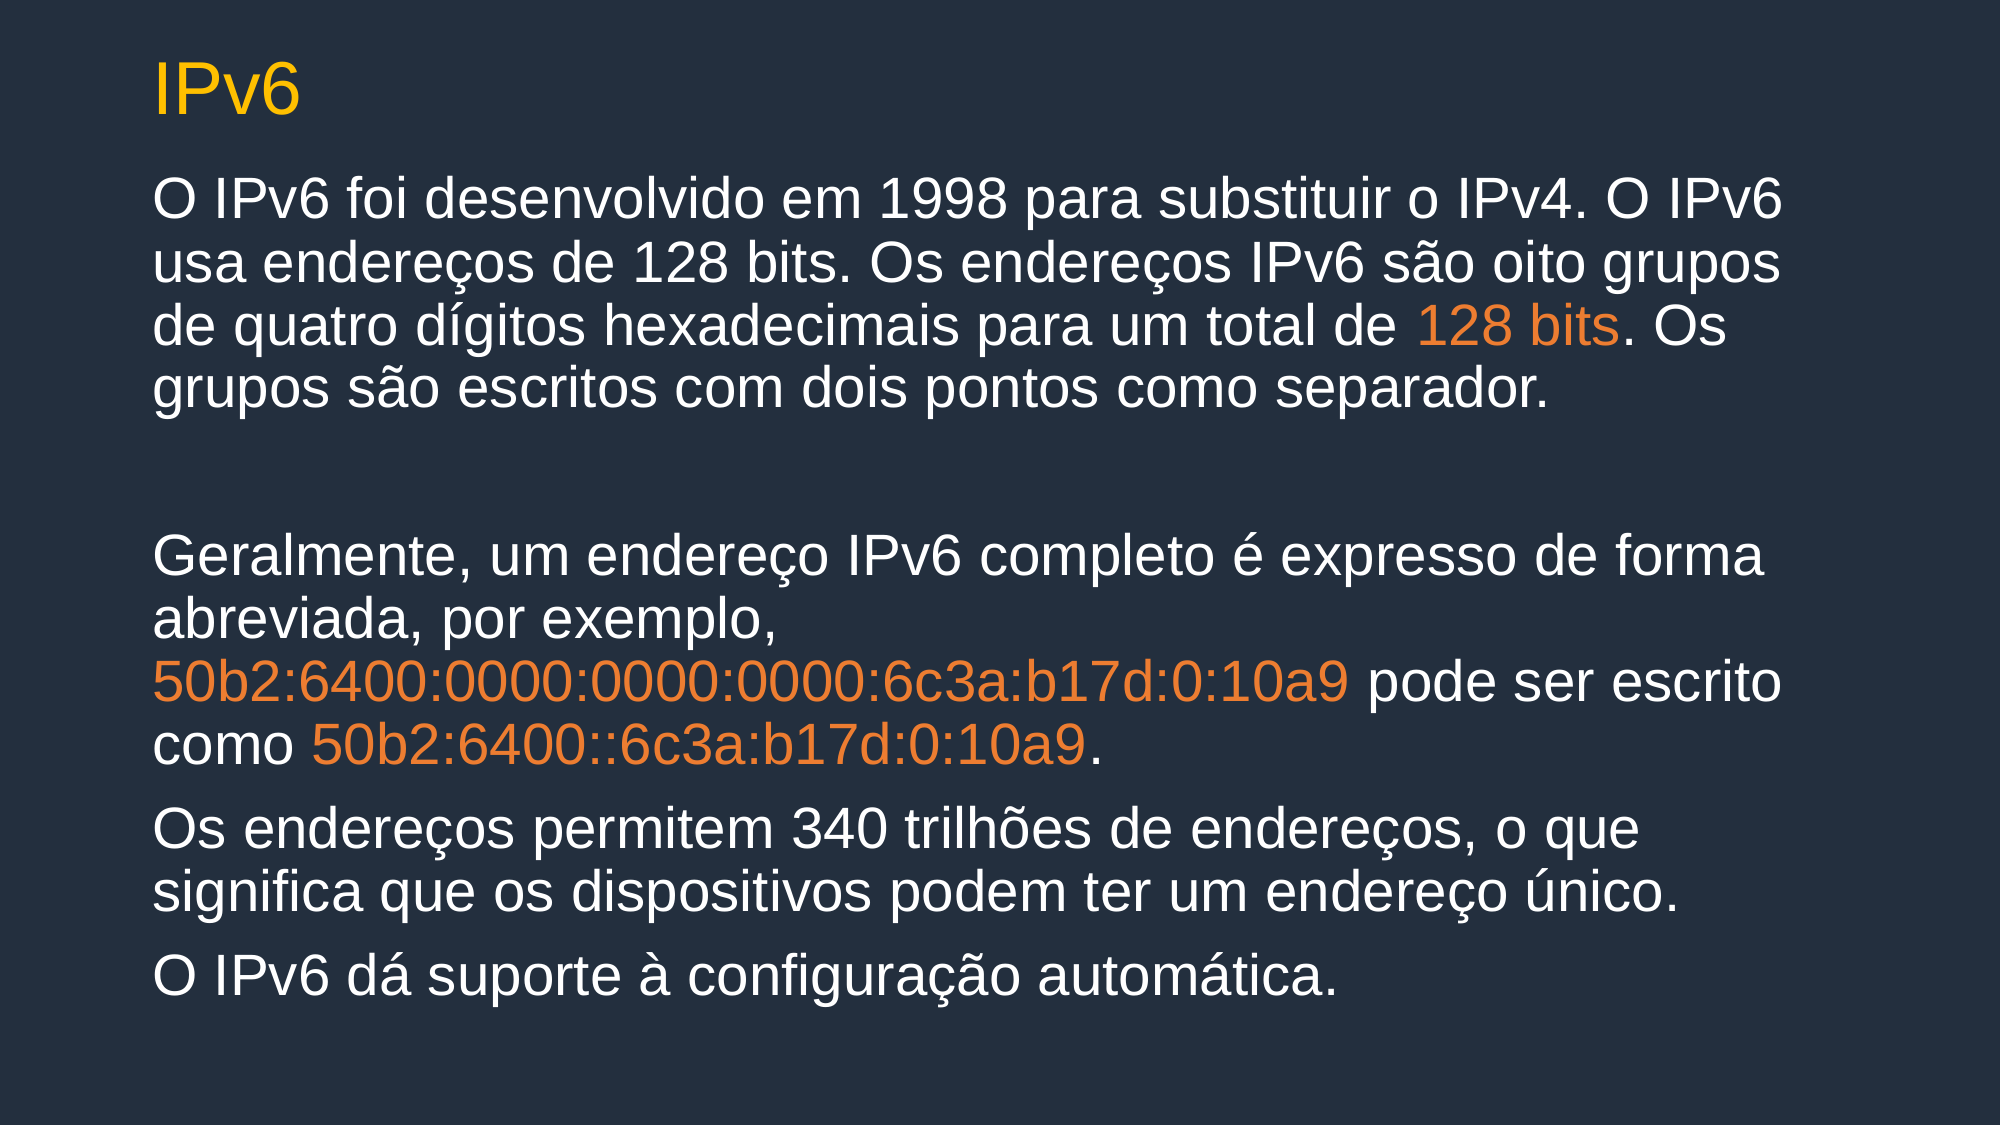

# IPv6
O IPv6 foi desenvolvido em 1998 para substituir o IPv4. O IPv6 usa endereços de 128 bits. Os endereços IPv6 são oito grupos de quatro dígitos hexadecimais para um total de 128 bits. Os grupos são escritos com dois pontos como separador.

Geralmente, um endereço IPv6 completo é expresso de forma abreviada, por exemplo, 50b2:6400:0000:0000:0000:6c3a:b17d:0:10a9 pode ser escrito como 50b2:6400::6c3a:b17d:0:10a9.
Os endereços permitem 340 trilhões de endereços, o que significa que os dispositivos podem ter um endereço único.
O IPv6 dá suporte à configuração automática.